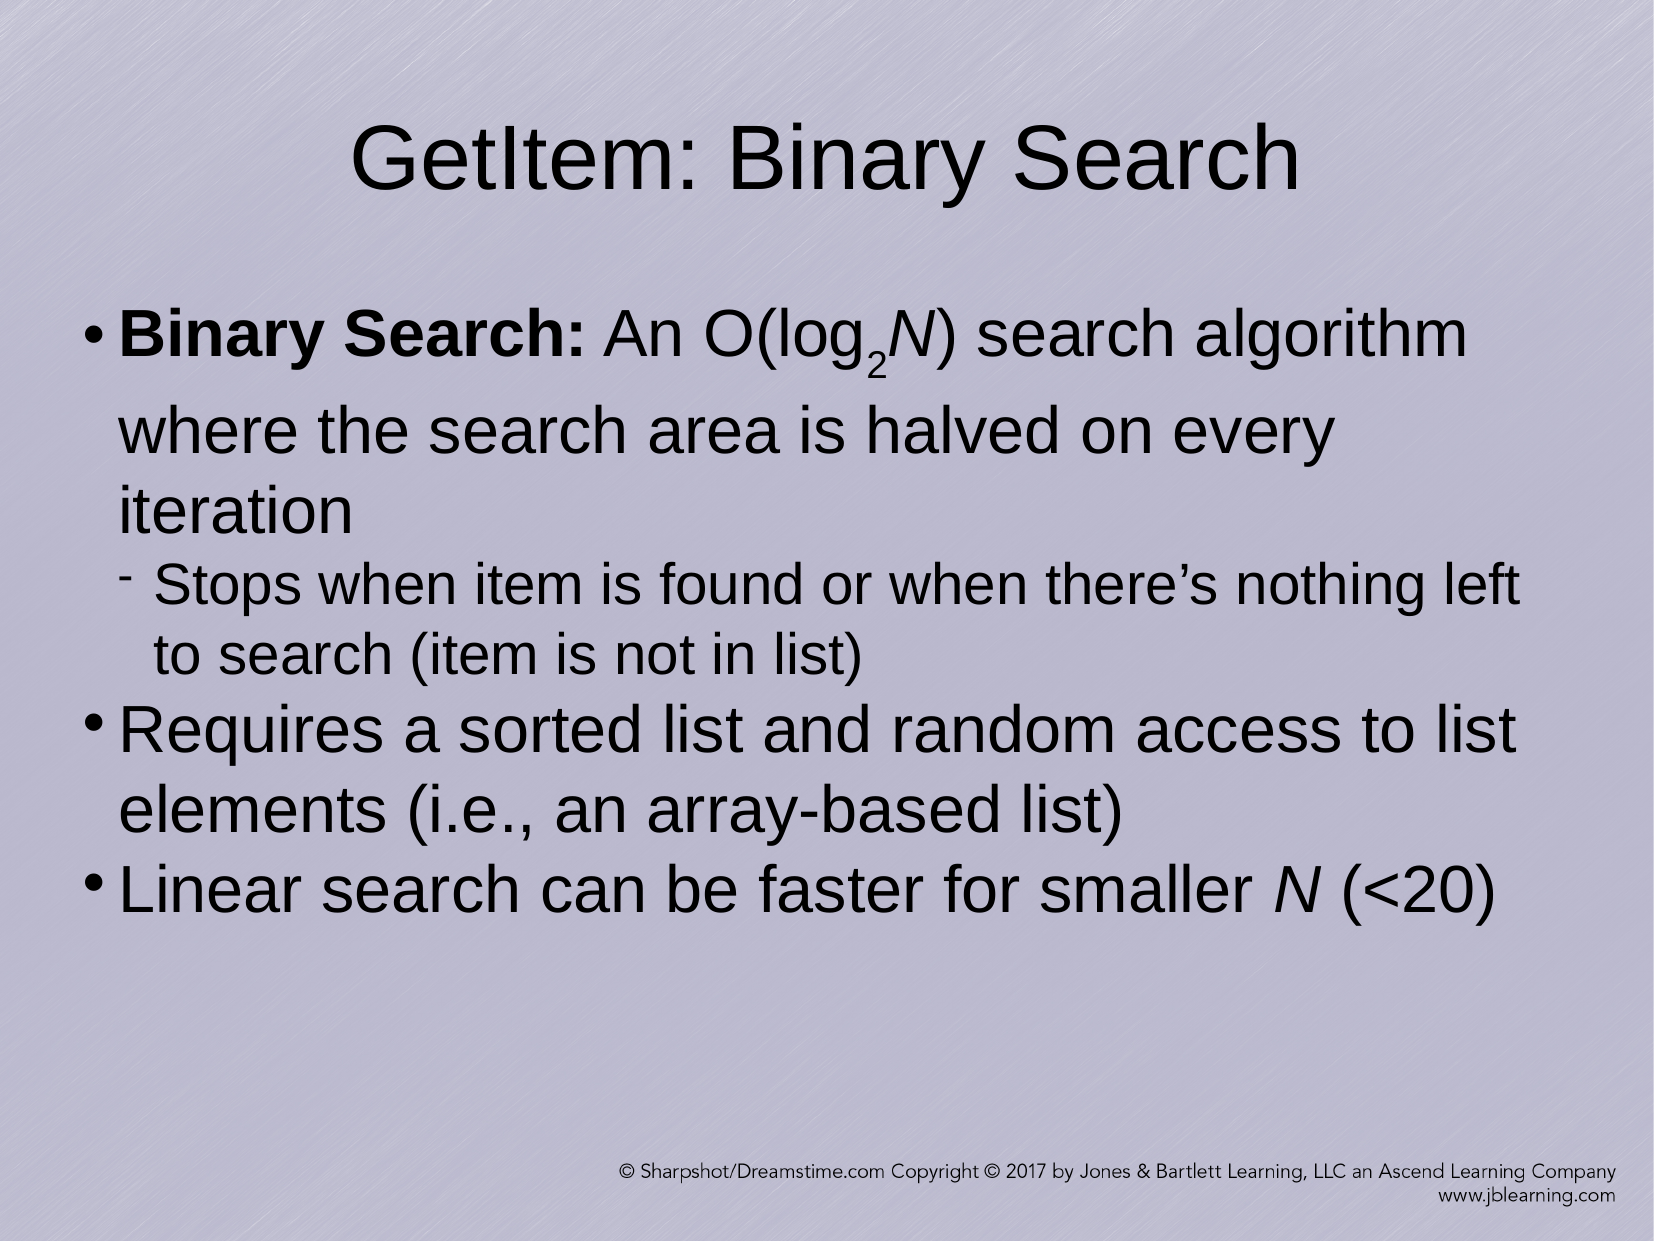

GetItem: Binary Search
Binary Search: An O(log2N) search algorithm where the search area is halved on every iteration
Stops when item is found or when there’s nothing left to search (item is not in list)
Requires a sorted list and random access to list elements (i.e., an array-based list)
Linear search can be faster for smaller N (<20)